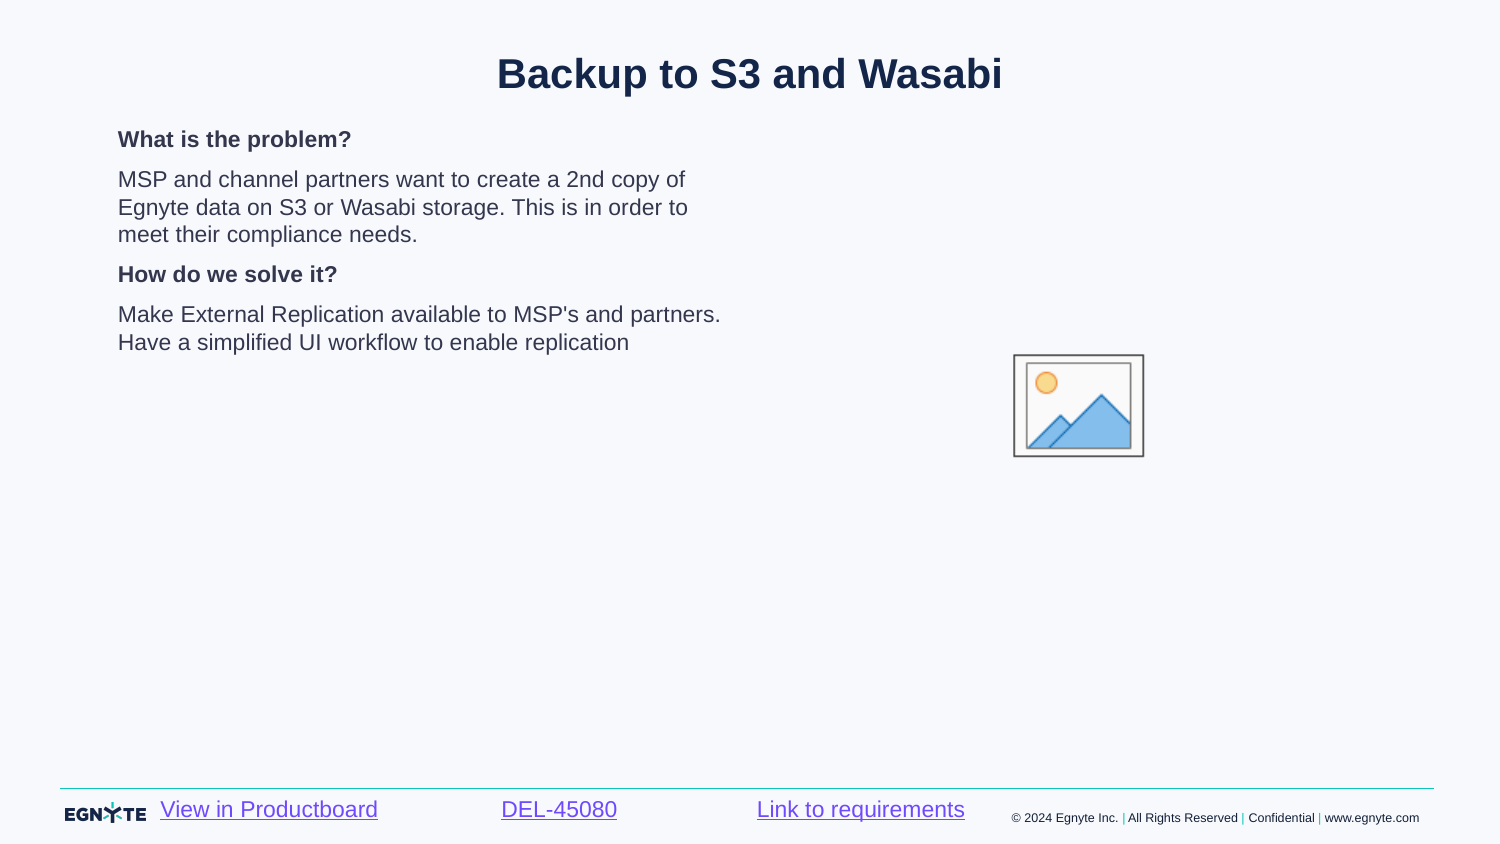

# Backup to S3 and Wasabi
What is the problem?
MSP and channel partners want to create a 2nd copy of Egnyte data on S3 or Wasabi storage. This is in order to meet their compliance needs.
How do we solve it?
Make External Replication available to MSP's and partners. Have a simplified UI workflow to enable replication

Link to requirements
DEL-45080
View in Productboard